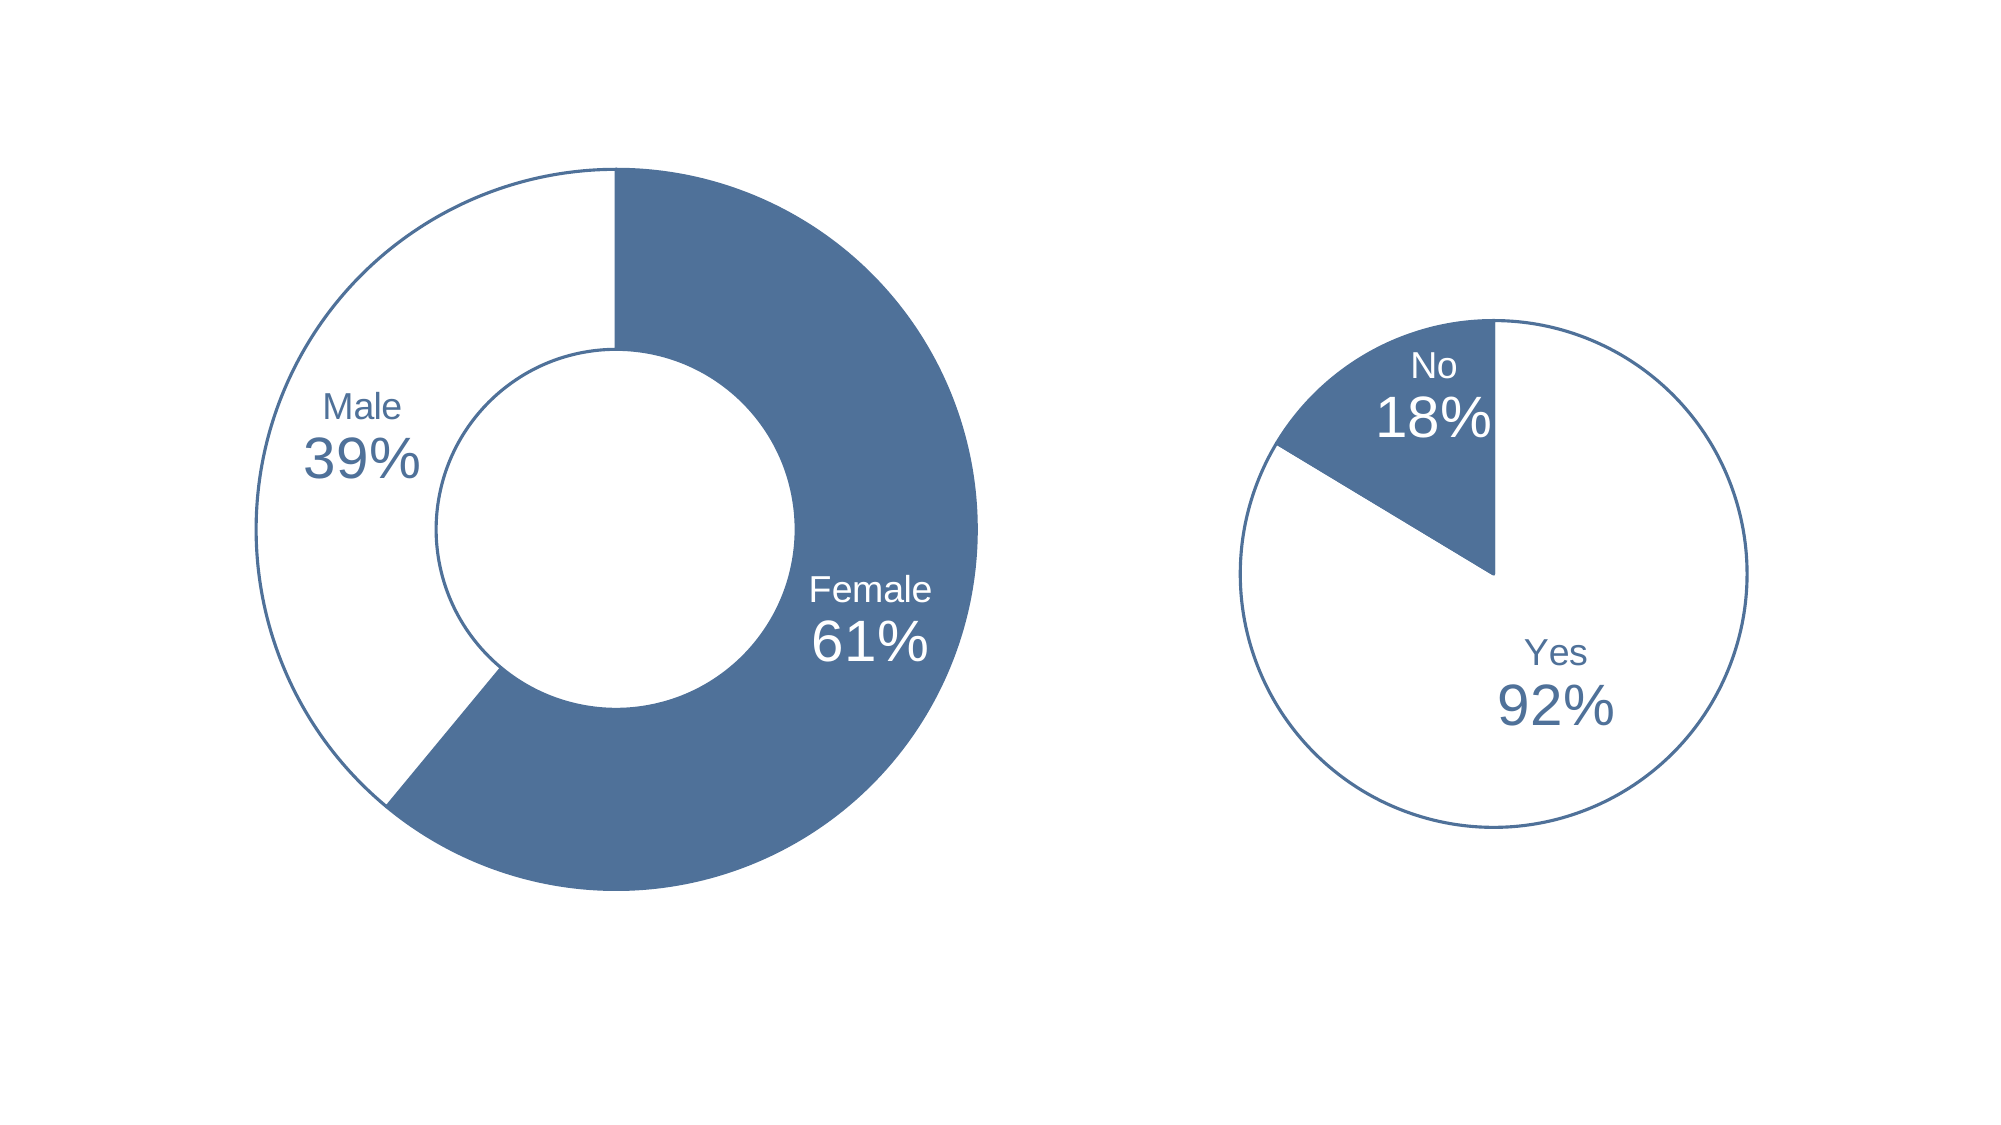

### Chart

| Category | Percentage |
|---|---|
| Female | 0.61 |
| Male | 0.39 |

### Chart

| Category | Percentage |
|---|---|
| Yes | 0.92 |
| No | 0.18 |